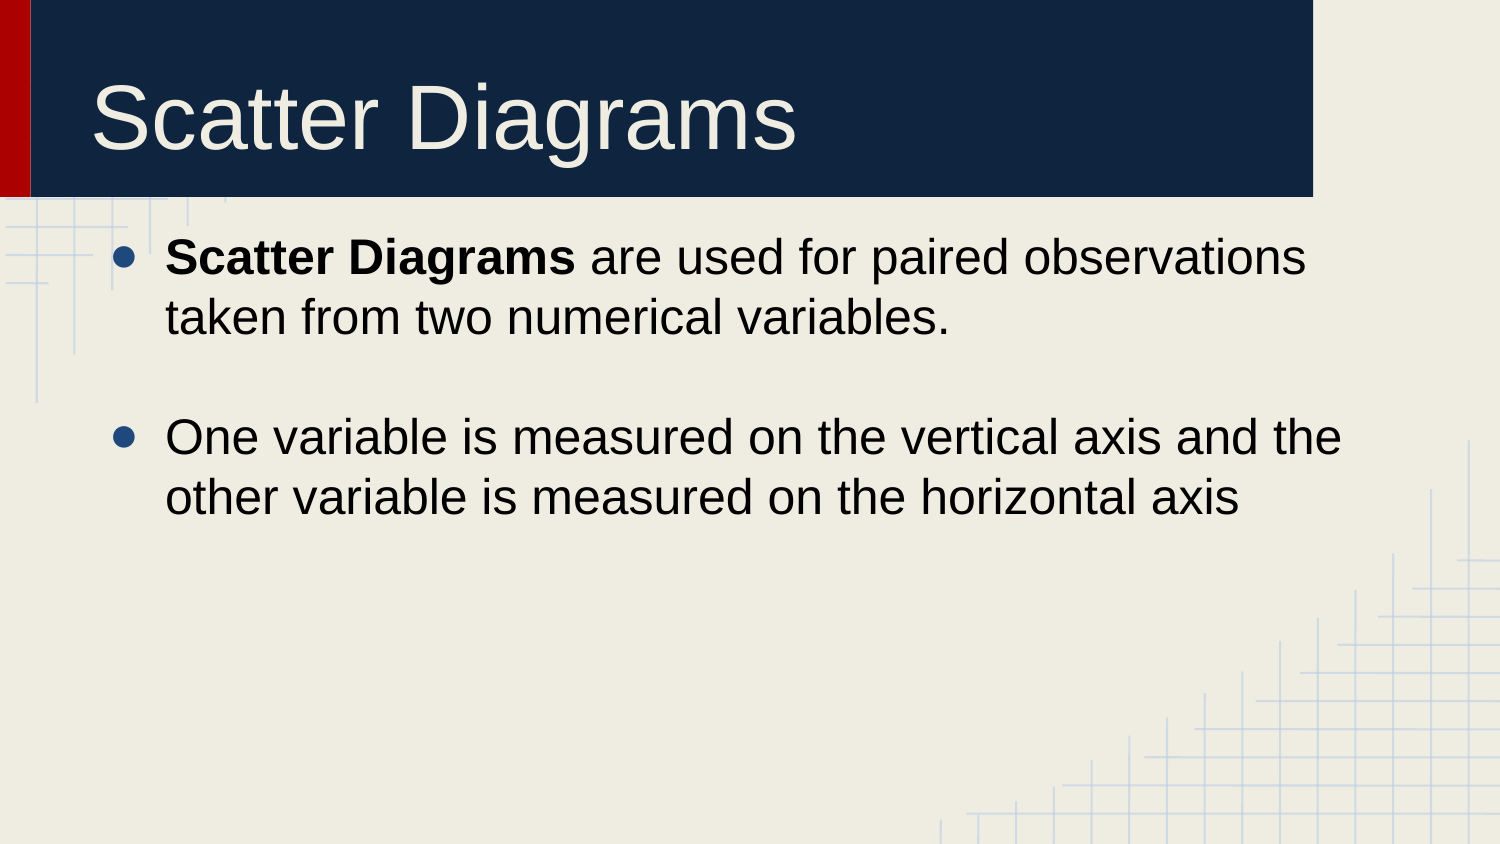

# Scatter Diagrams
Scatter Diagrams are used for paired observations taken from two numerical variables.

One variable is measured on the vertical axis and the other variable is measured on the horizontal axis